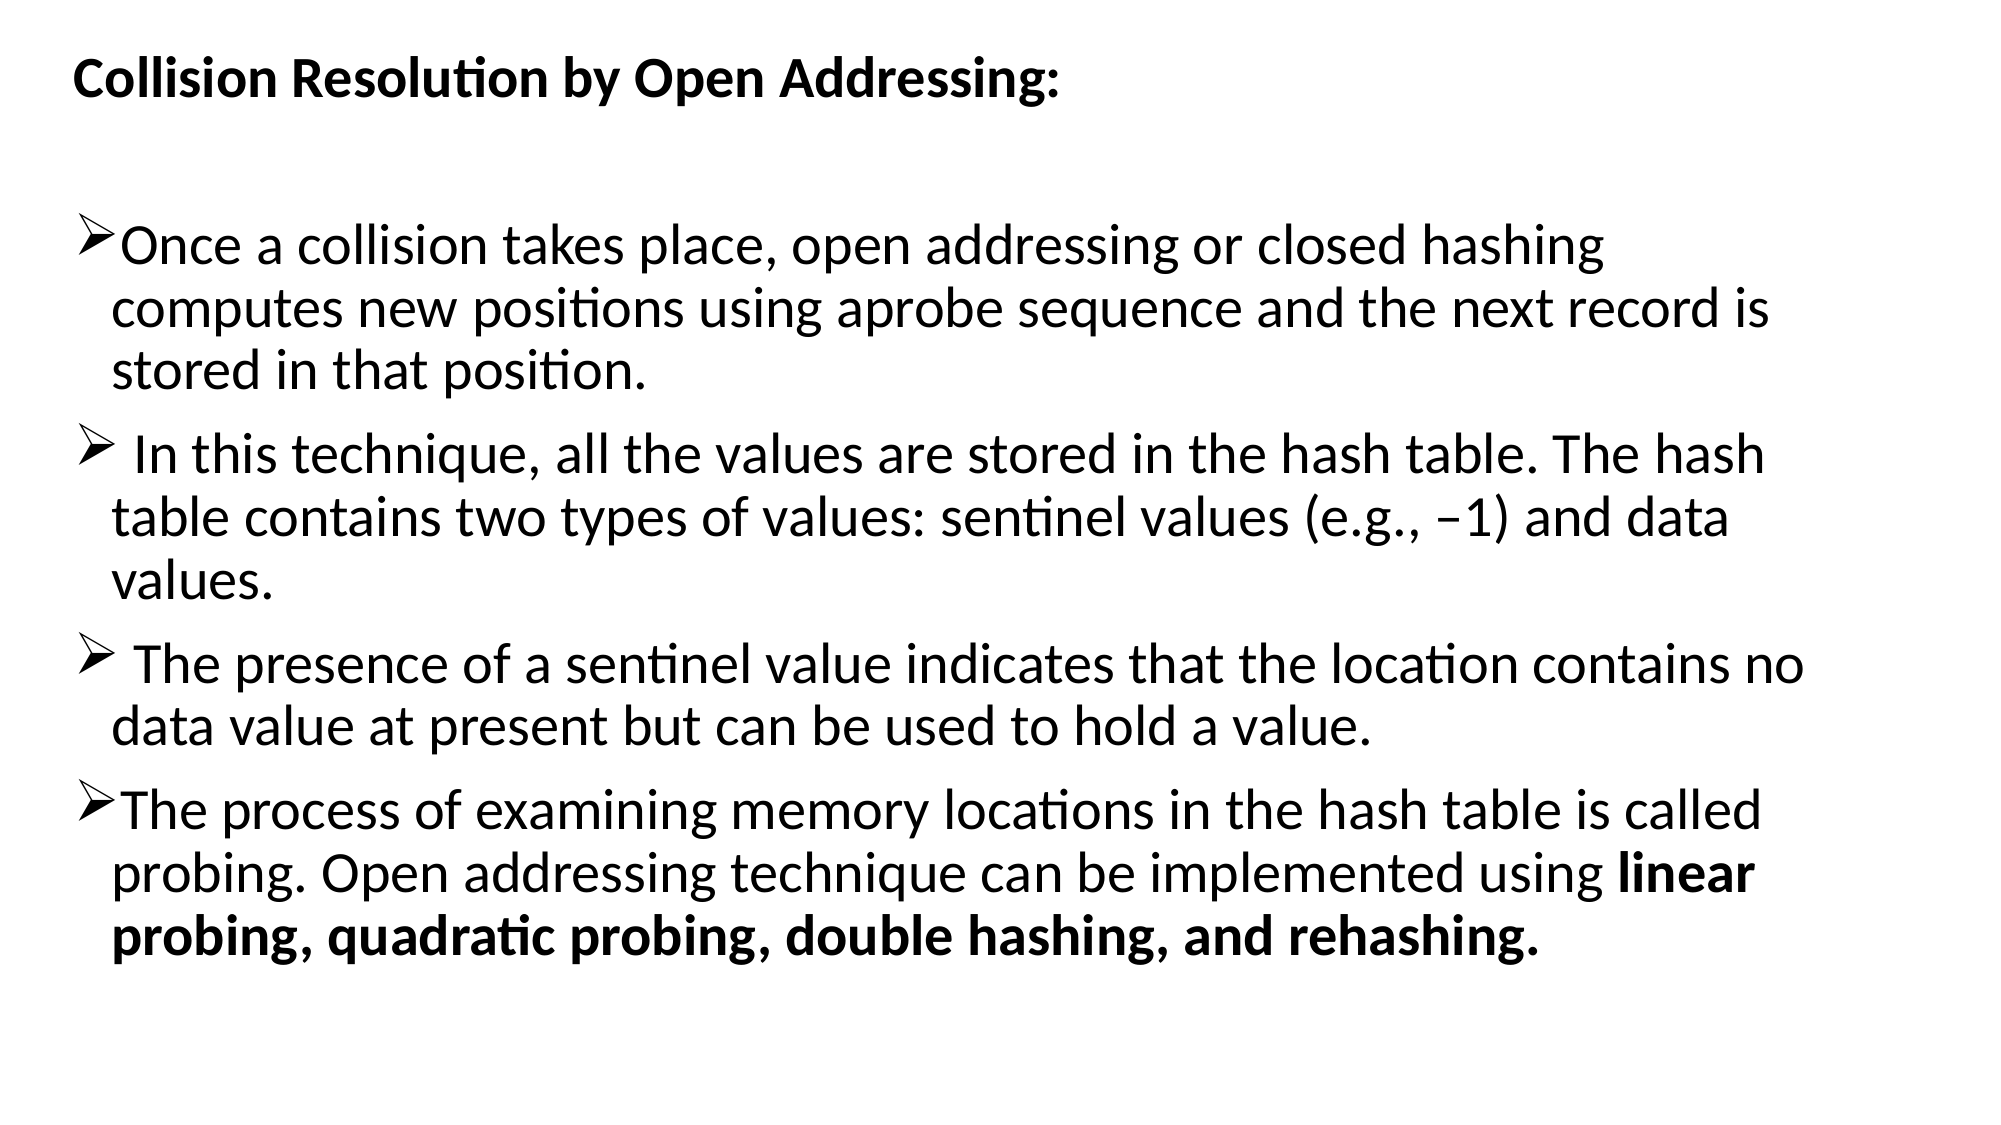

Collision Resolution by Open Addressing:

Once a collision takes place, open addressing or closed hashing computes new positions using aprobe sequence and the next record is stored in that position.
 In this technique, all the values are stored in the hash table. The hash table contains two types of values: sentinel values (e.g., –1) and data values.
 The presence of a sentinel value indicates that the location contains no data value at present but can be used to hold a value.
The process of examining memory locations in the hash table is called probing. Open addressing technique can be implemented using linear probing, quadratic probing, double hashing, and rehashing.